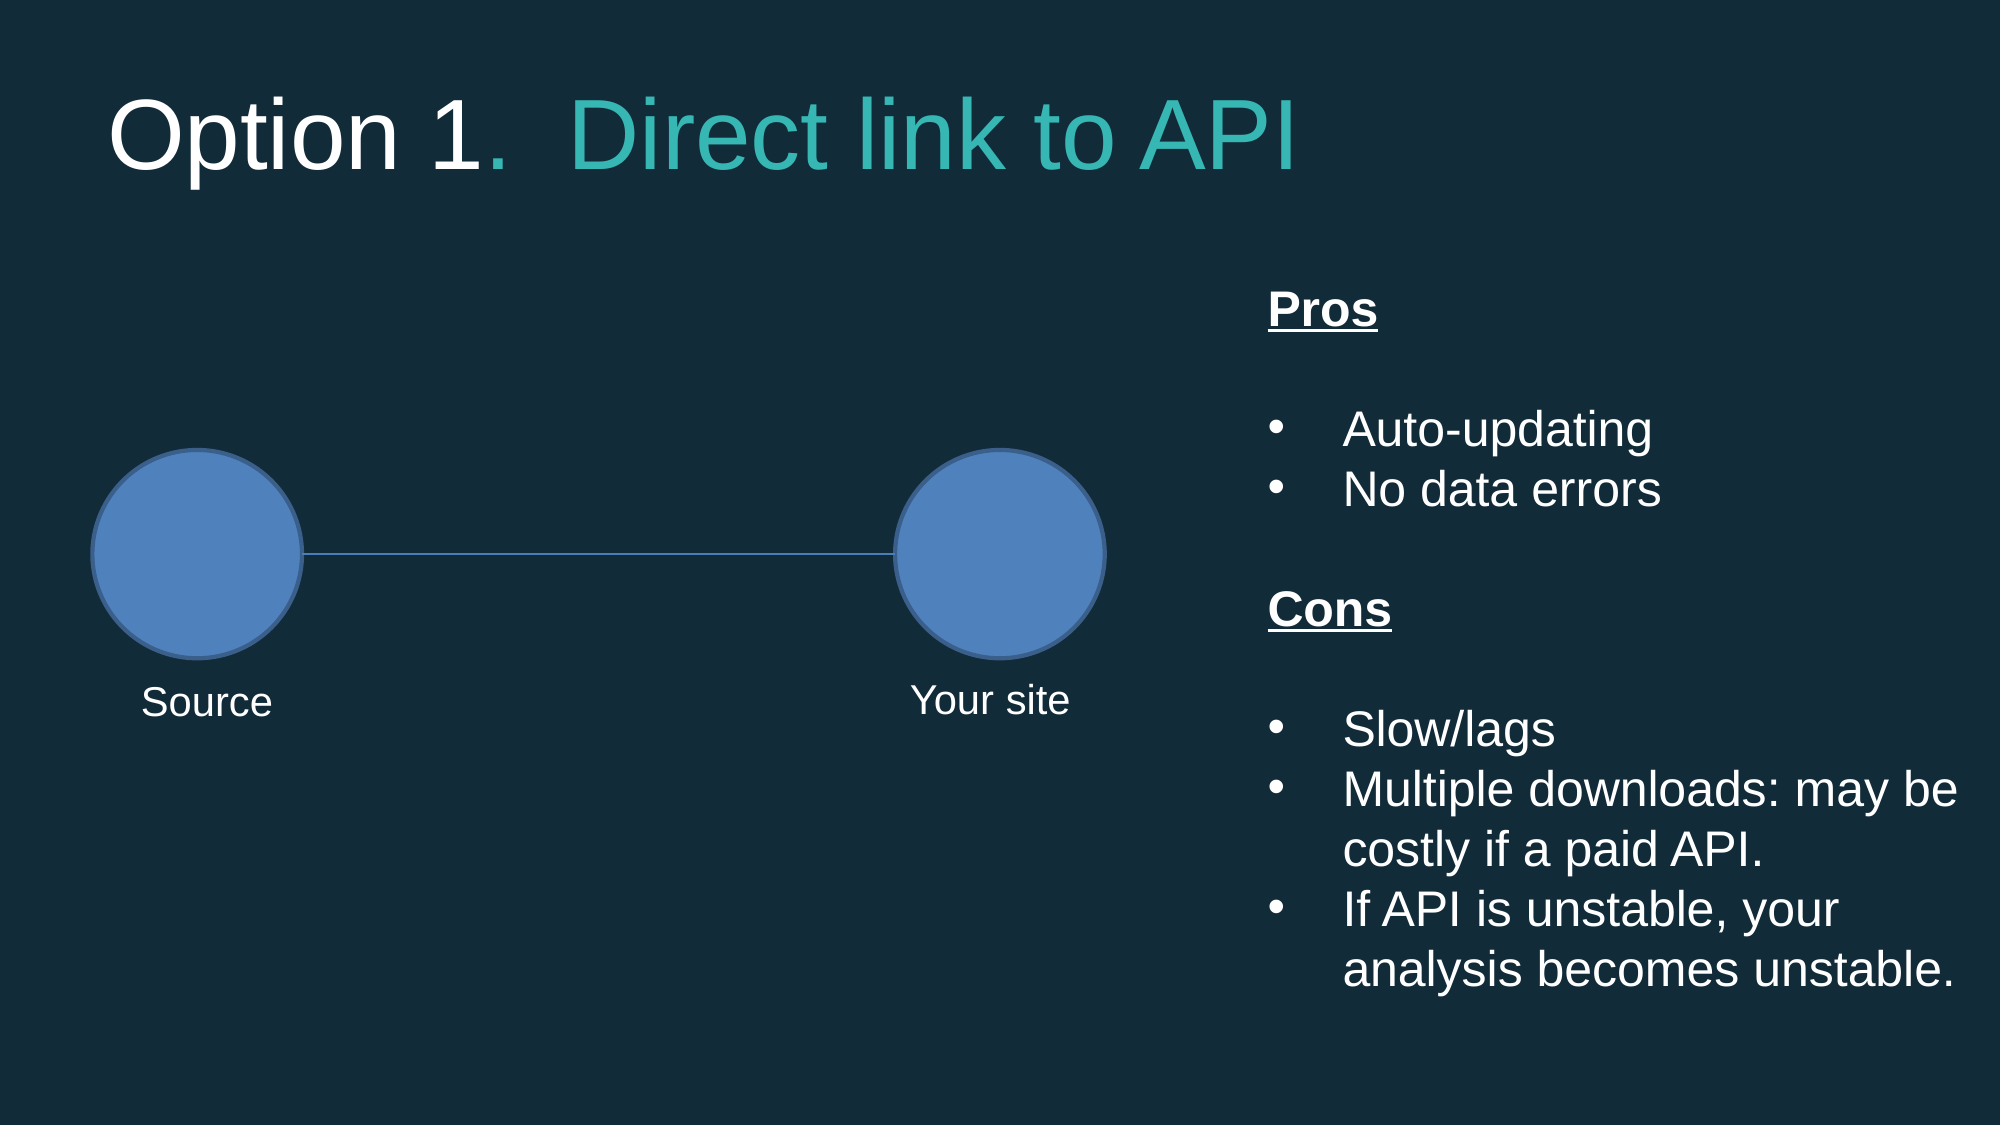

Option 1.  Direct link to API
Pros

Auto-updating
No data errors

Cons

Slow/lags
Multiple downloads: may be costly if a paid API.
If API is unstable, your analysis becomes unstable.

Your site
Source